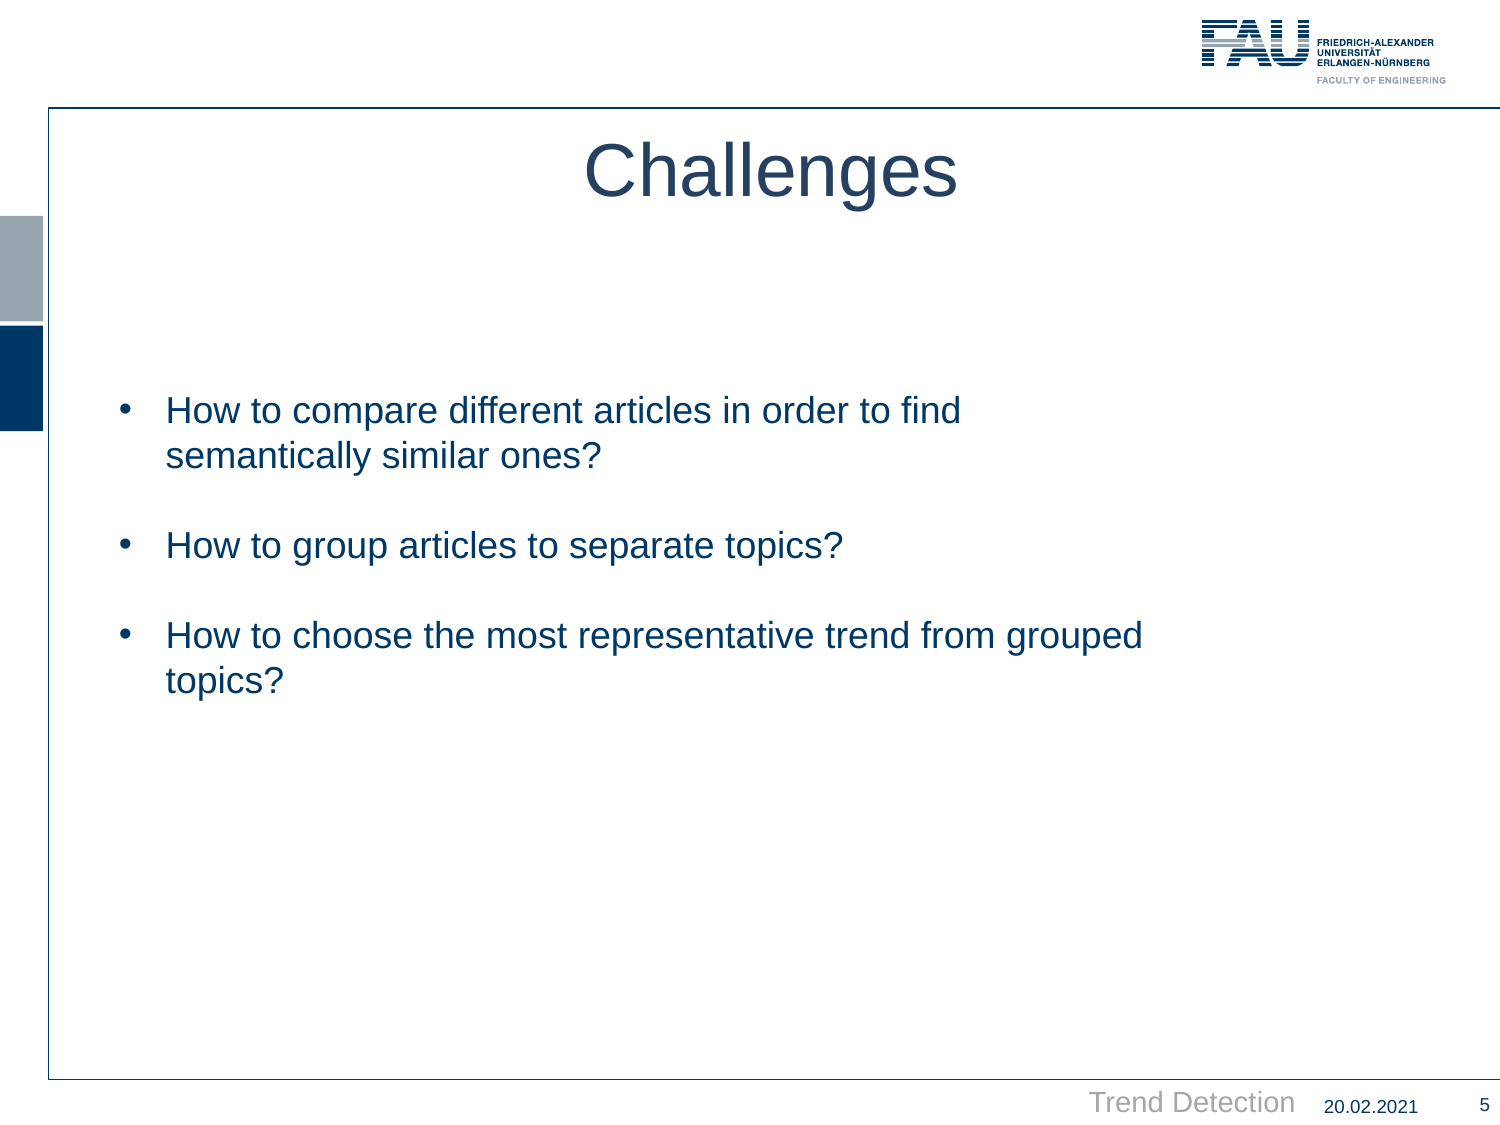

# Challenges

How to compare different articles in order to find semantically similar ones?

How to group articles to separate topics?

How to choose the most representative trend from grouped topics?

5
20.02.2021